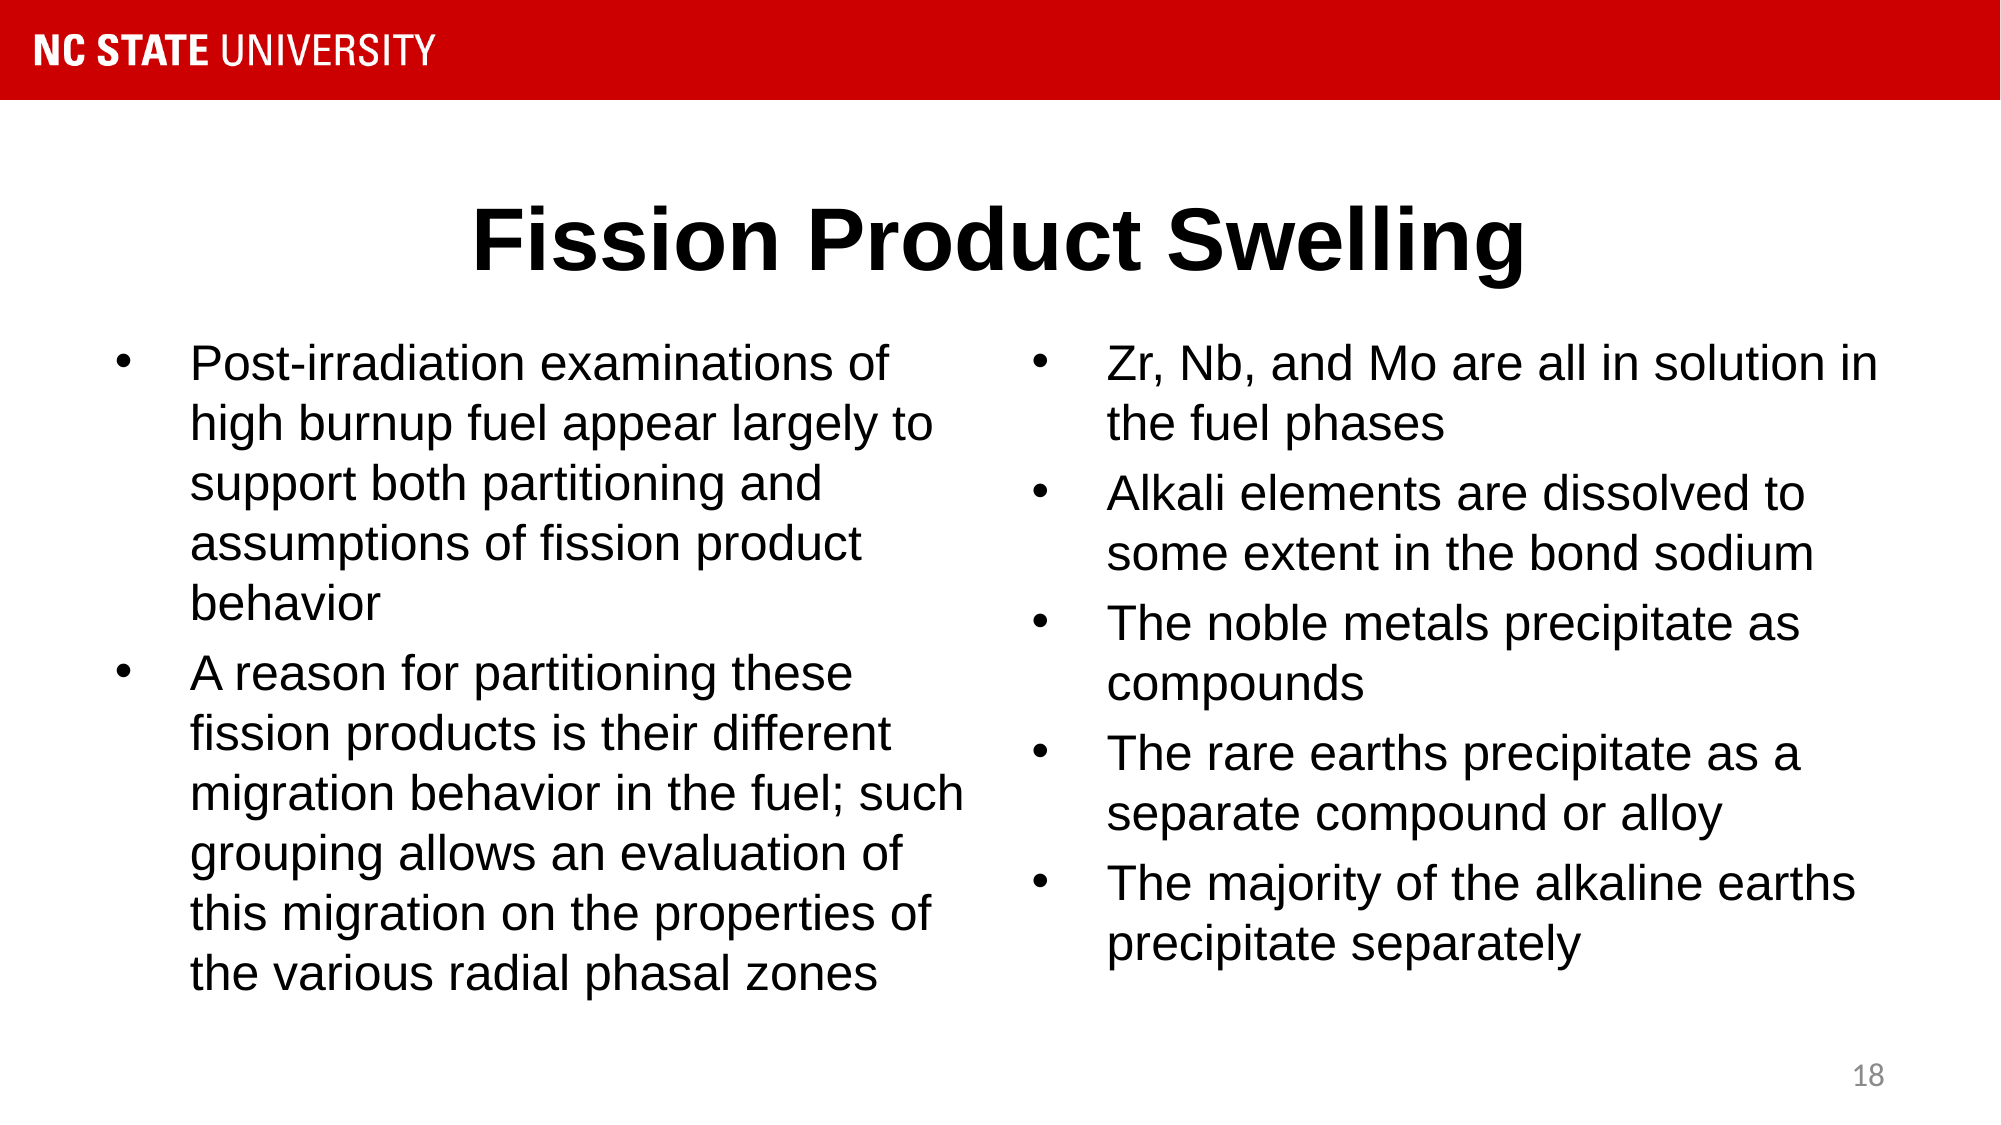

# Fission Product Swelling
Post-irradiation examinations of high burnup fuel appear largely to support both partitioning and assumptions of fission product behavior
A reason for partitioning these fission products is their different migration behavior in the fuel; such grouping allows an evaluation of this migration on the properties of the various radial phasal zones

Zr, Nb, and Mo are all in solution in the fuel phases
Alkali elements are dissolved to some extent in the bond sodium
The noble metals precipitate as compounds
The rare earths precipitate as a separate compound or alloy
The majority of the alkaline earths precipitate separately

18